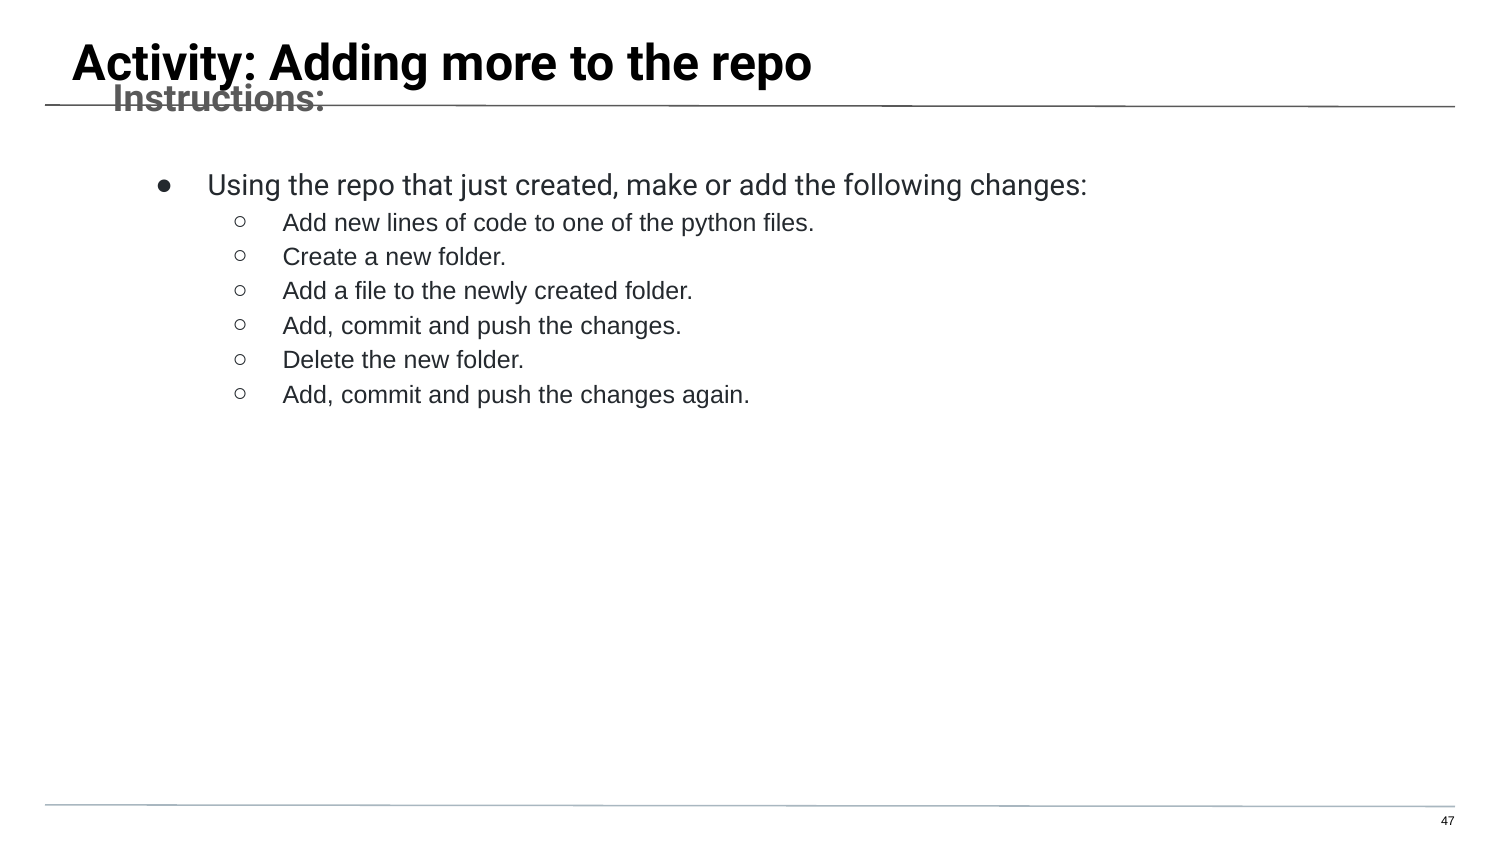

# Activity: Adding more to the repo

Instructions:

Using the repo that just created, make or add the following changes:
Add new lines of code to one of the python files.
Create a new folder.
Add a file to the newly created folder.
Add, commit and push the changes.
Delete the new folder.
Add, commit and push the changes again.

47